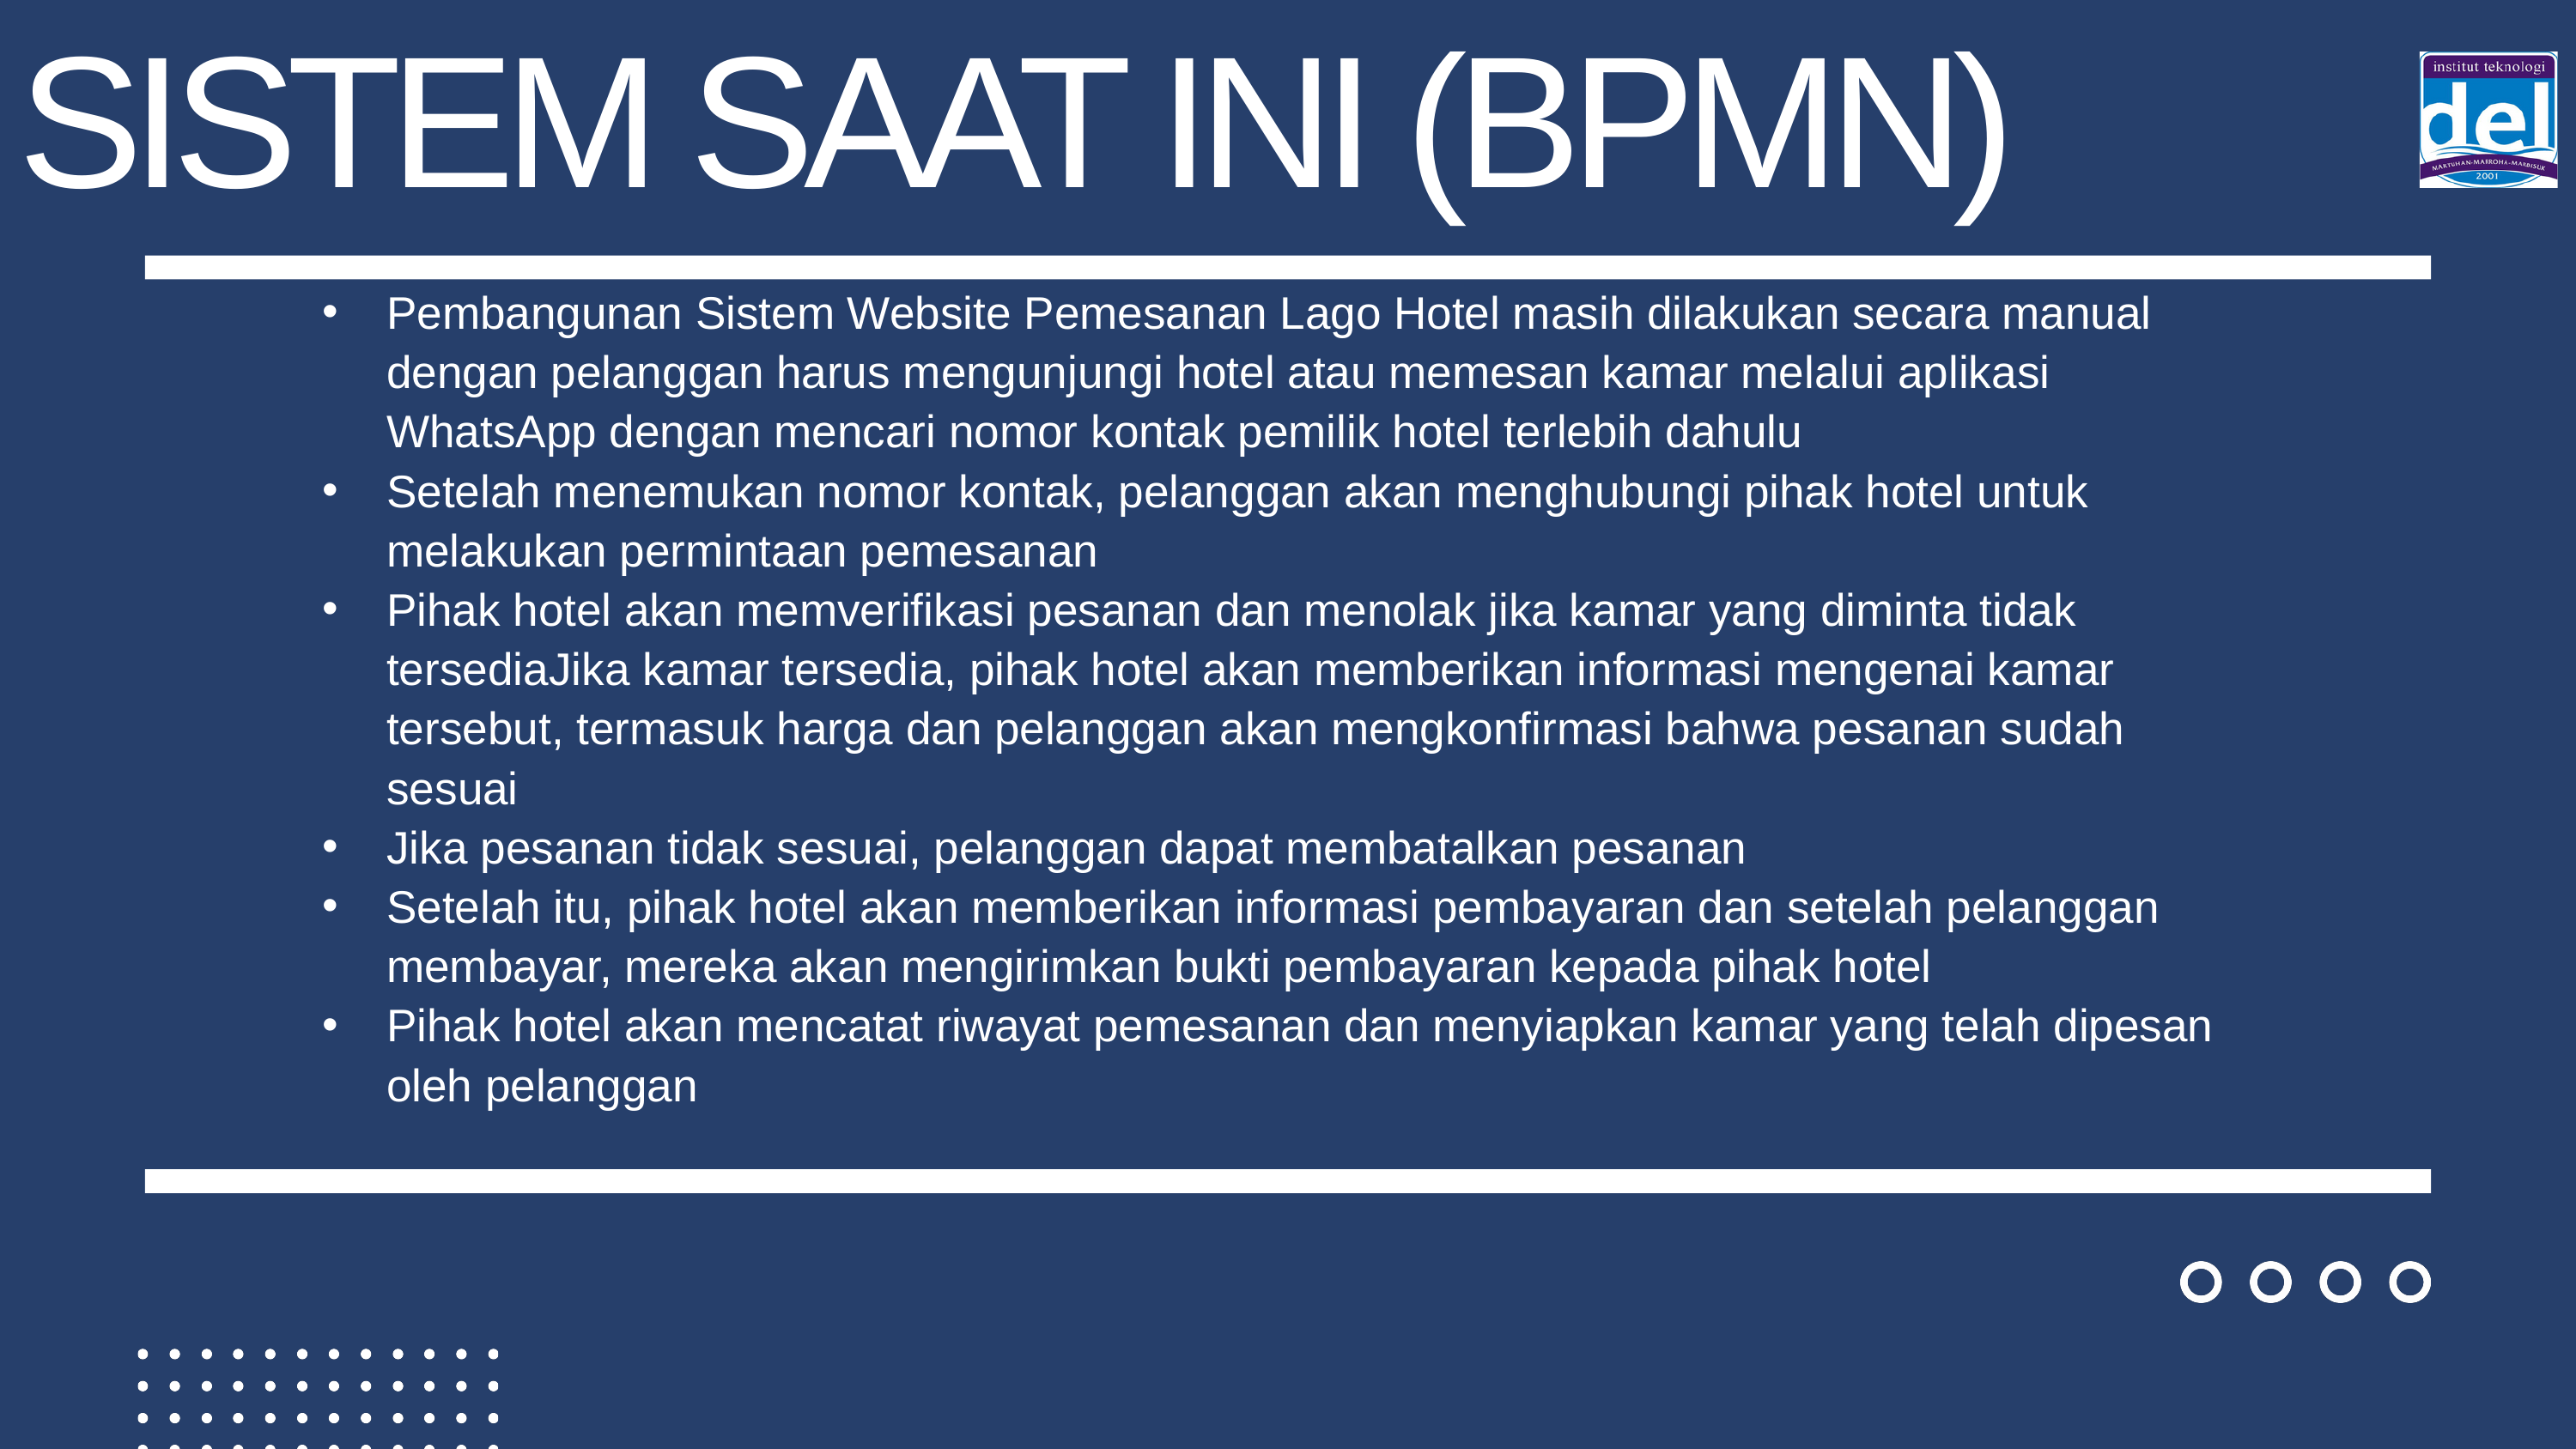

SISTEM SAAT INI (BPMN)

Pembangunan Sistem Website Pemesanan Lago Hotel masih dilakukan secara manual dengan pelanggan harus mengunjungi hotel atau memesan kamar melalui aplikasi WhatsApp dengan mencari nomor kontak pemilik hotel terlebih dahulu
Setelah menemukan nomor kontak, pelanggan akan menghubungi pihak hotel untuk melakukan permintaan pemesanan
Pihak hotel akan memverifikasi pesanan dan menolak jika kamar yang diminta tidak tersediaJika kamar tersedia, pihak hotel akan memberikan informasi mengenai kamar tersebut, termasuk harga dan pelanggan akan mengkonfirmasi bahwa pesanan sudah sesuai
Jika pesanan tidak sesuai, pelanggan dapat membatalkan pesanan
Setelah itu, pihak hotel akan memberikan informasi pembayaran dan setelah pelanggan membayar, mereka akan mengirimkan bukti pembayaran kepada pihak hotel
Pihak hotel akan mencatat riwayat pemesanan dan menyiapkan kamar yang telah dipesan oleh pelanggan